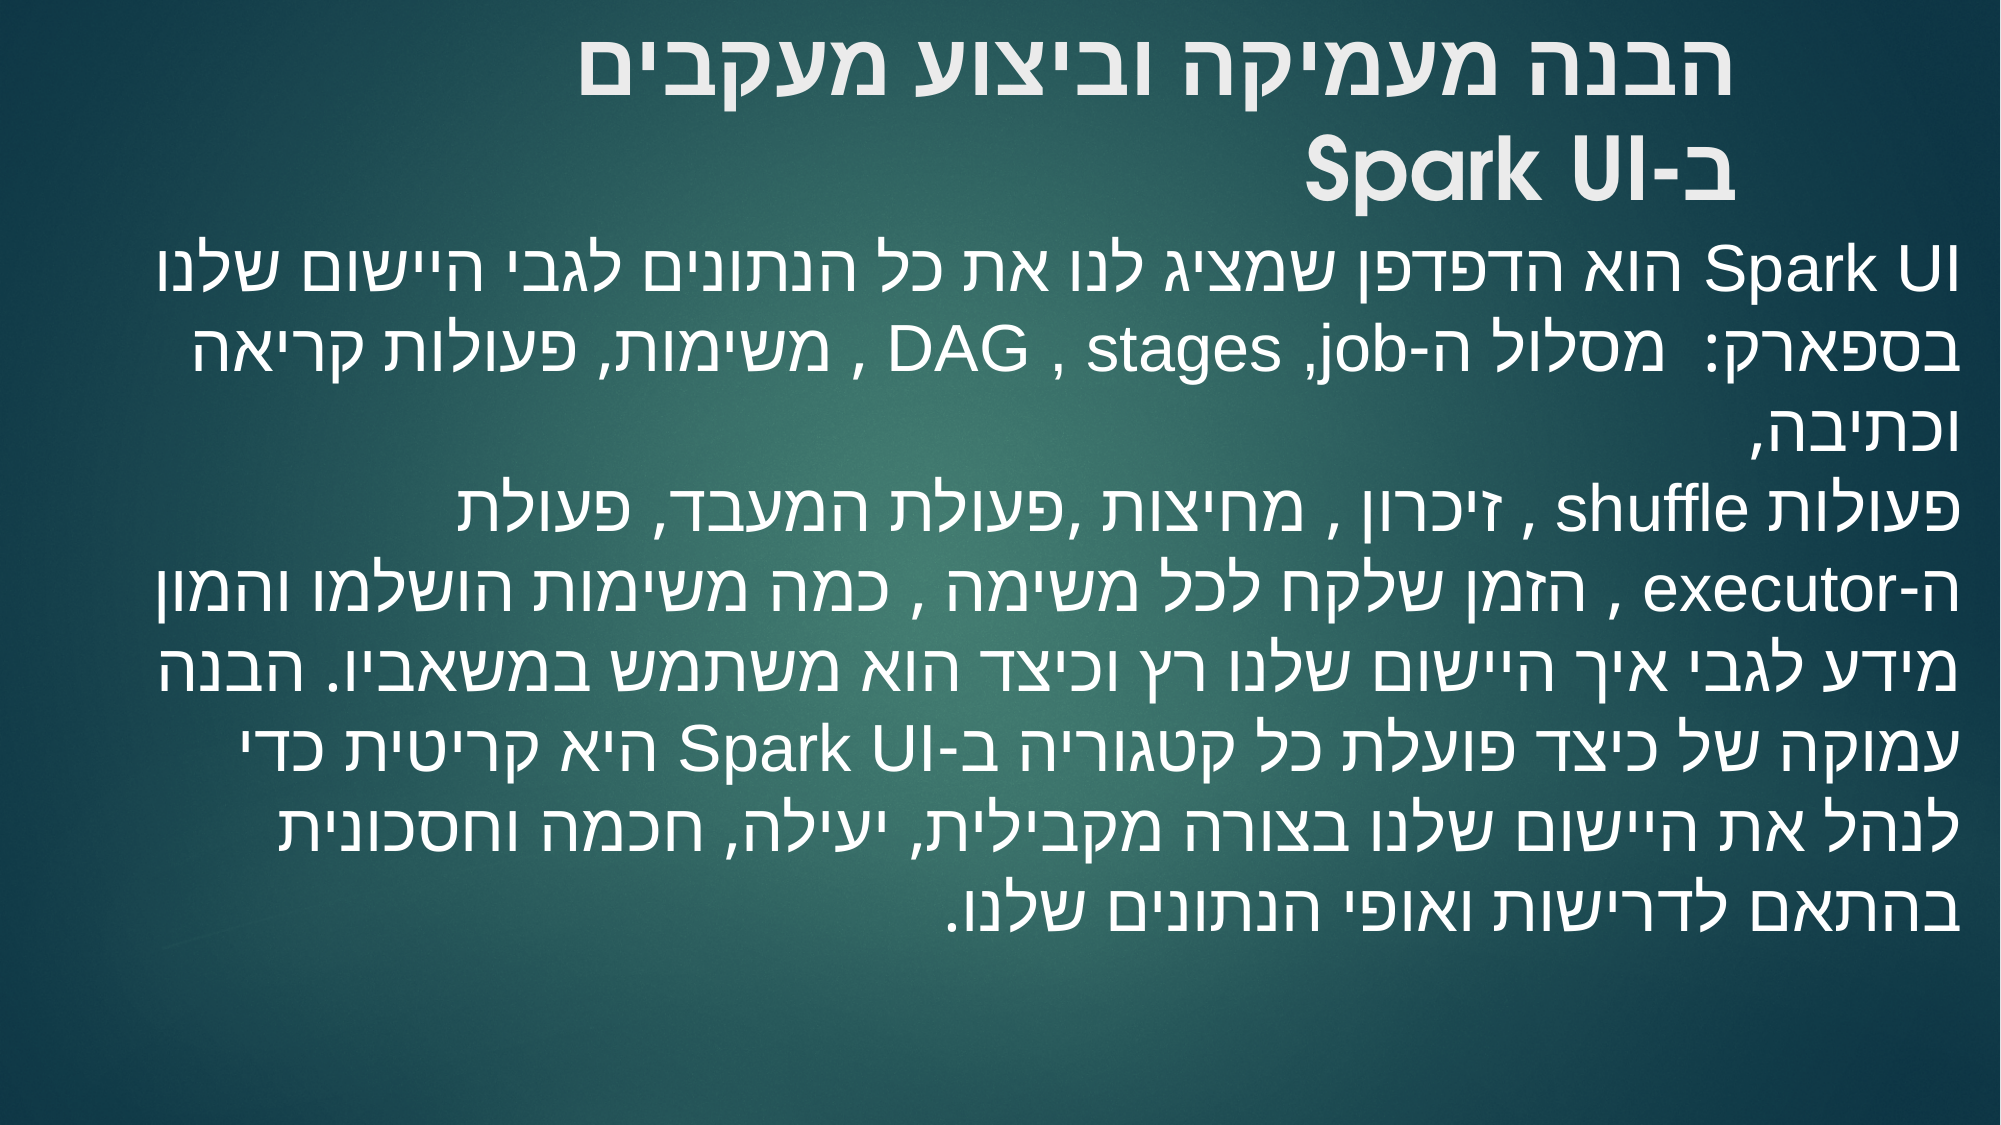

# הבנה מעמיקה וביצוע מעקבים ב-Spark UI

Spark UI הוא הדפדפן שמציג לנו את כל הנתונים לגבי היישום שלנו בספארק:  מסלול ה-DAG , stages ,job , משימות, פעולות קריאה וכתיבה,
פעולות shuffle , זיכרון , מחיצות ,פעולת המעבד, פעולת ה-executor , הזמן שלקח לכל משימה , כמה משימות הושלמו והמון מידע לגבי איך היישום שלנו רץ וכיצד הוא משתמש במשאביו. הבנה עמוקה של כיצד פועלת כל קטגוריה ב-Spark UI היא קריטית כדי לנהל את היישום שלנו בצורה מקבילית, יעילה, חכמה וחסכונית בהתאם לדרישות ואופי הנתונים שלנו.